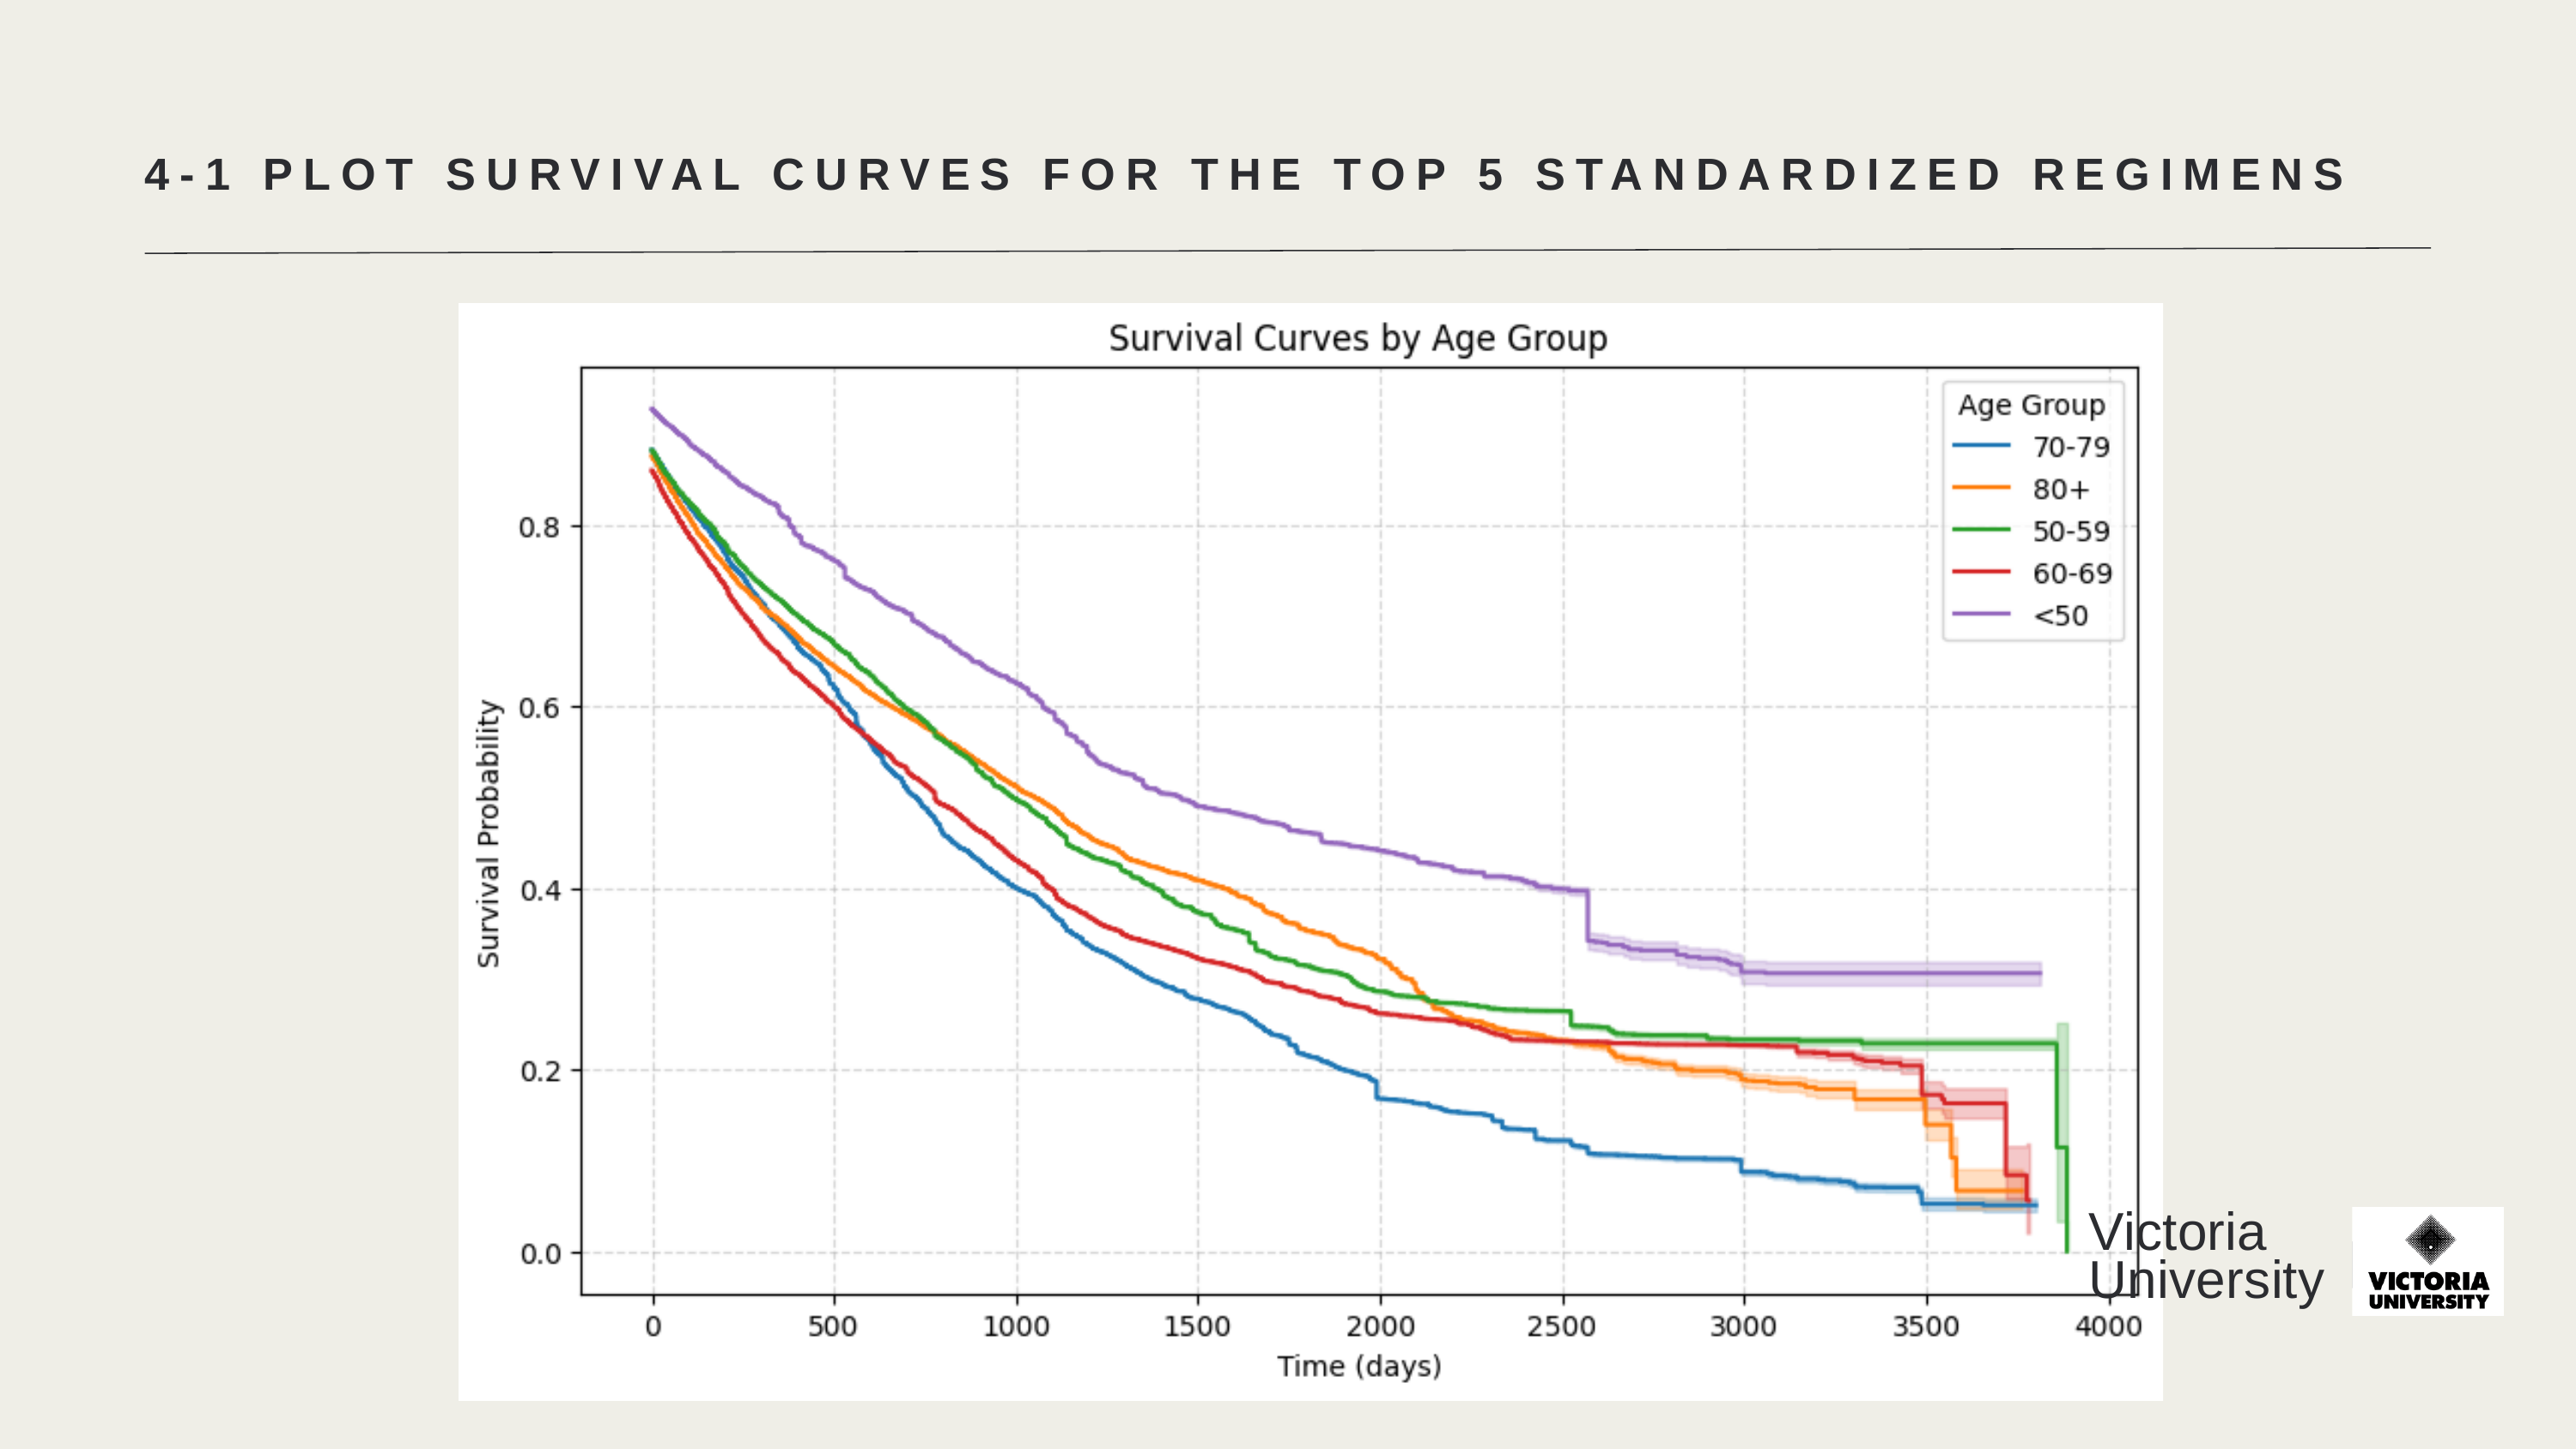

4-1 PLOT SURVIVAL CURVES FOR THE TOP 5 STANDARDIZED REGIMENS

Victoria
University